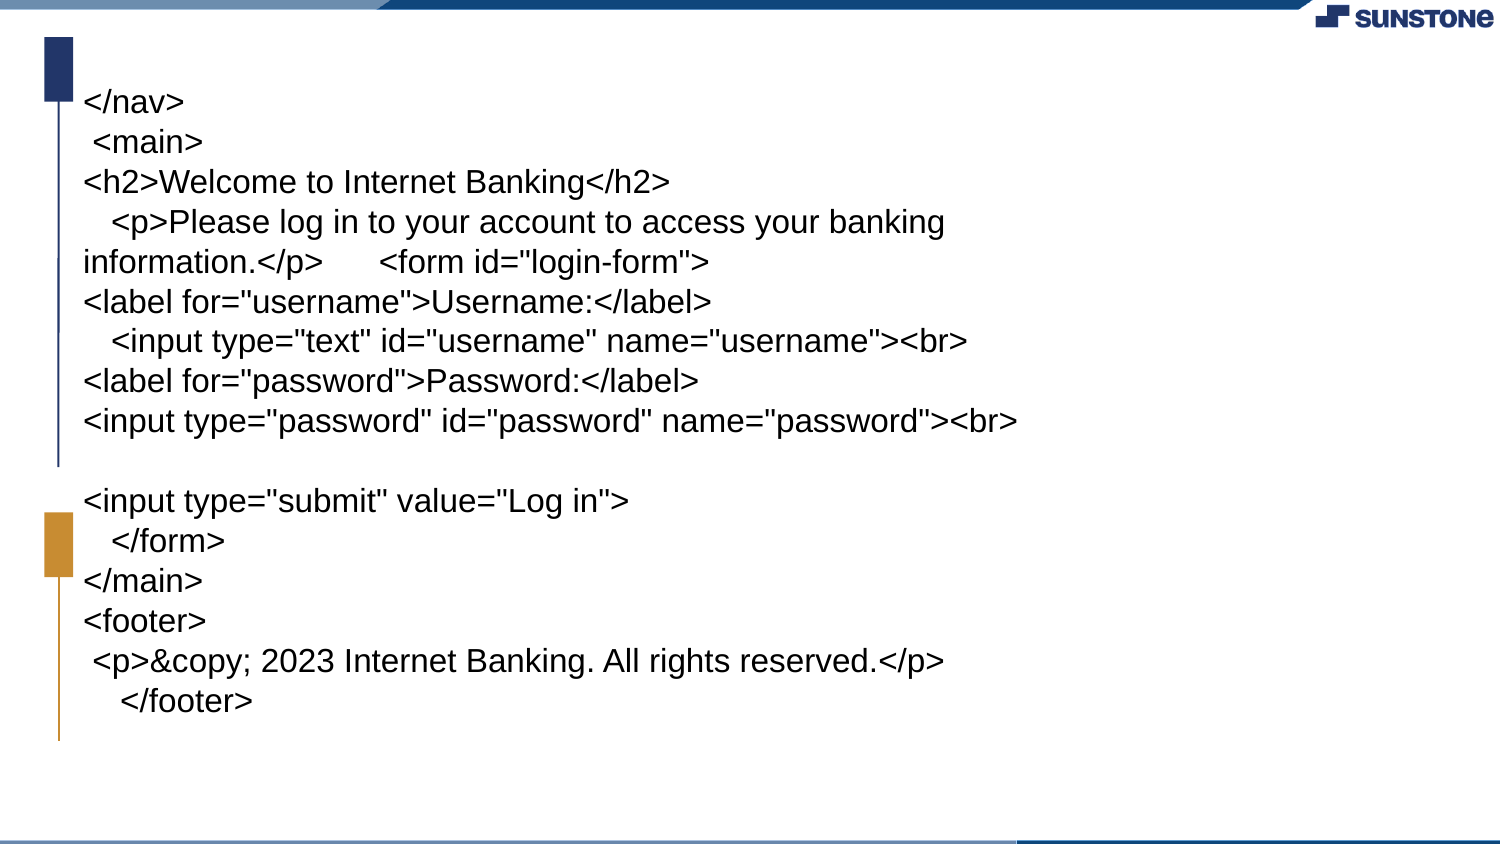

</nav>
 <main>
<h2>Welcome to Internet Banking</h2>
   <p>Please log in to your account to access your banking information.</p>      <form id="login-form">
<label for="username">Username:</label>
   <input type="text" id="username" name="username"><br>
<label for="password">Password:</label>
<input type="password" id="password" name="password"><br>
<input type="submit" value="Log in">
   </form>
</main>
<footer>
 <p>&copy; 2023 Internet Banking. All rights reserved.</p>
    </footer>